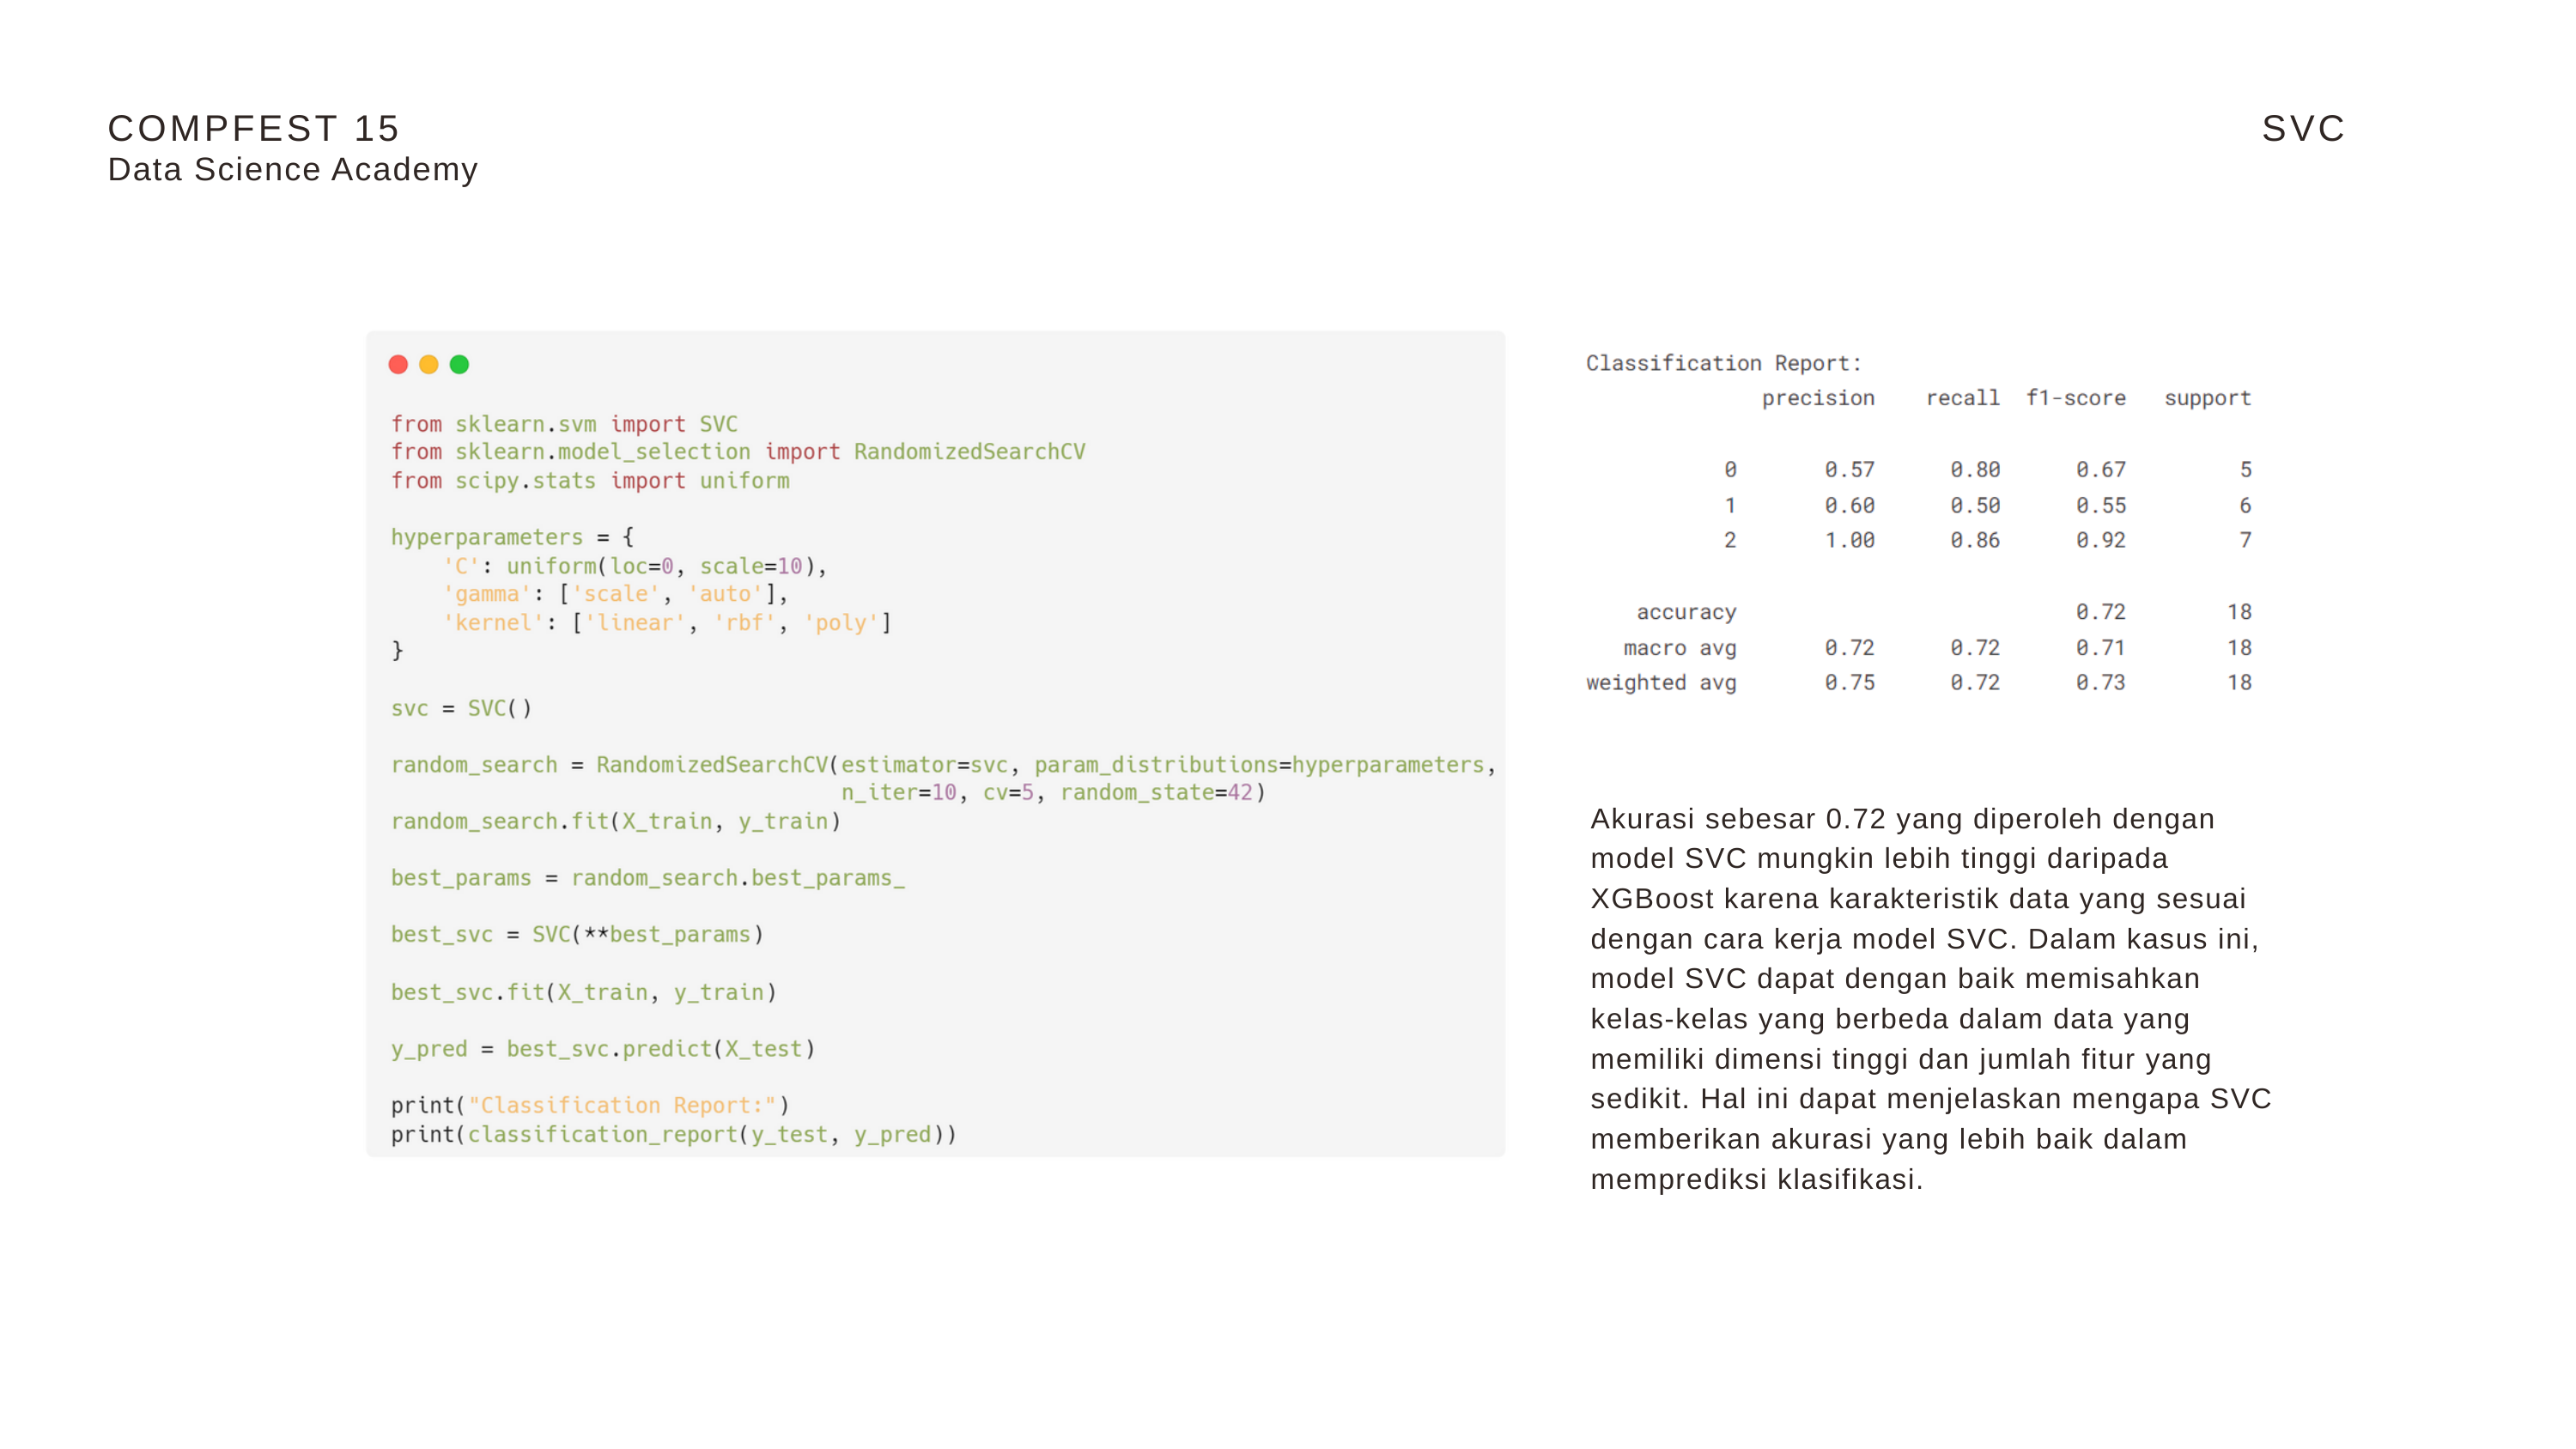

COMPFEST 15
Data Science Academy
SVC

Akurasi sebesar 0.72 yang diperoleh dengan model SVC mungkin lebih tinggi daripada XGBoost karena karakteristik data yang sesuai dengan cara kerja model SVC. Dalam kasus ini, model SVC dapat dengan baik memisahkan kelas-kelas yang berbeda dalam data yang memiliki dimensi tinggi dan jumlah fitur yang sedikit. Hal ini dapat menjelaskan mengapa SVC memberikan akurasi yang lebih baik dalam memprediksi klasifikasi.